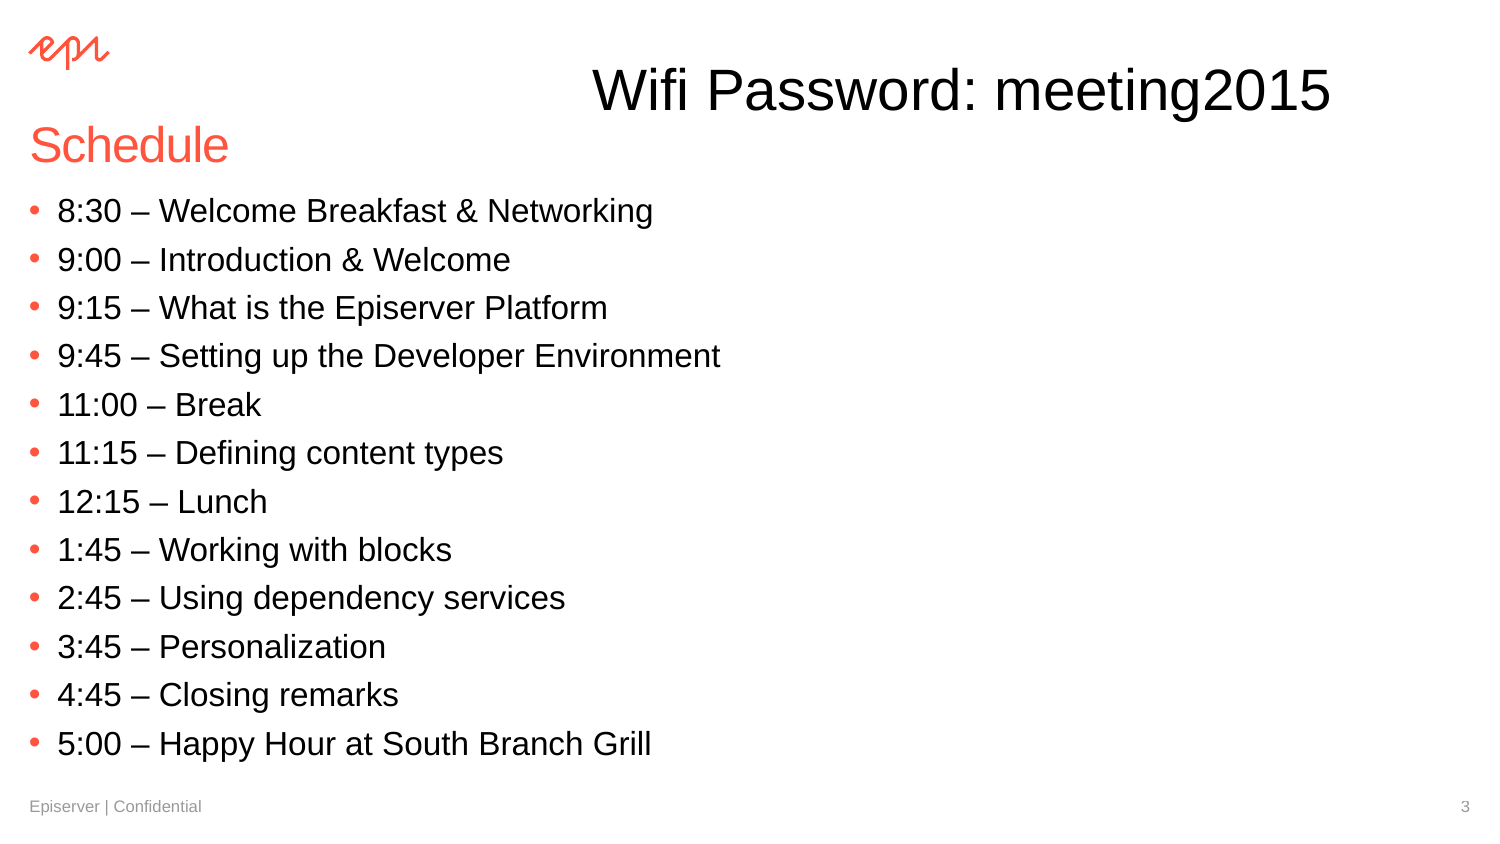

Wifi Password: meeting2015
# Schedule
8:30 – Welcome Breakfast & Networking
9:00 – Introduction & Welcome
9:15 – What is the Episerver Platform
9:45 – Setting up the Developer Environment
11:00 – Break
11:15 – Defining content types
12:15 – Lunch
1:45 – Working with blocks
2:45 – Using dependency services
3:45 – Personalization
4:45 – Closing remarks
5:00 – Happy Hour at South Branch Grill
3